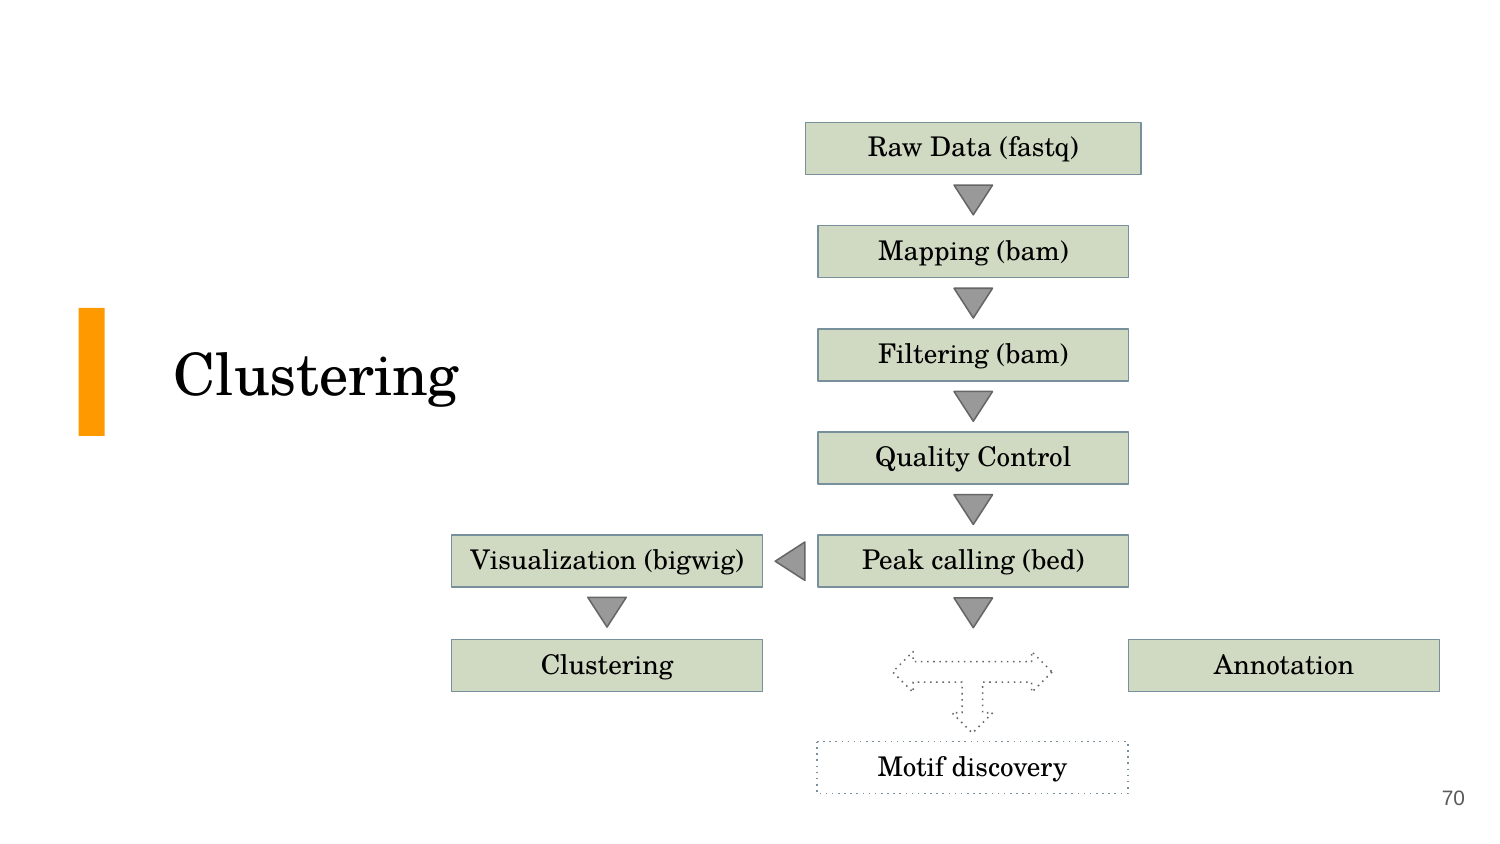

Raw Data (fastq)

Mapping (bam)

# Clustering
Filtering (bam)

Quality Control

Visualization (bigwig)
Peak calling (bed)

Clustering
Annotation

Motif discovery
70